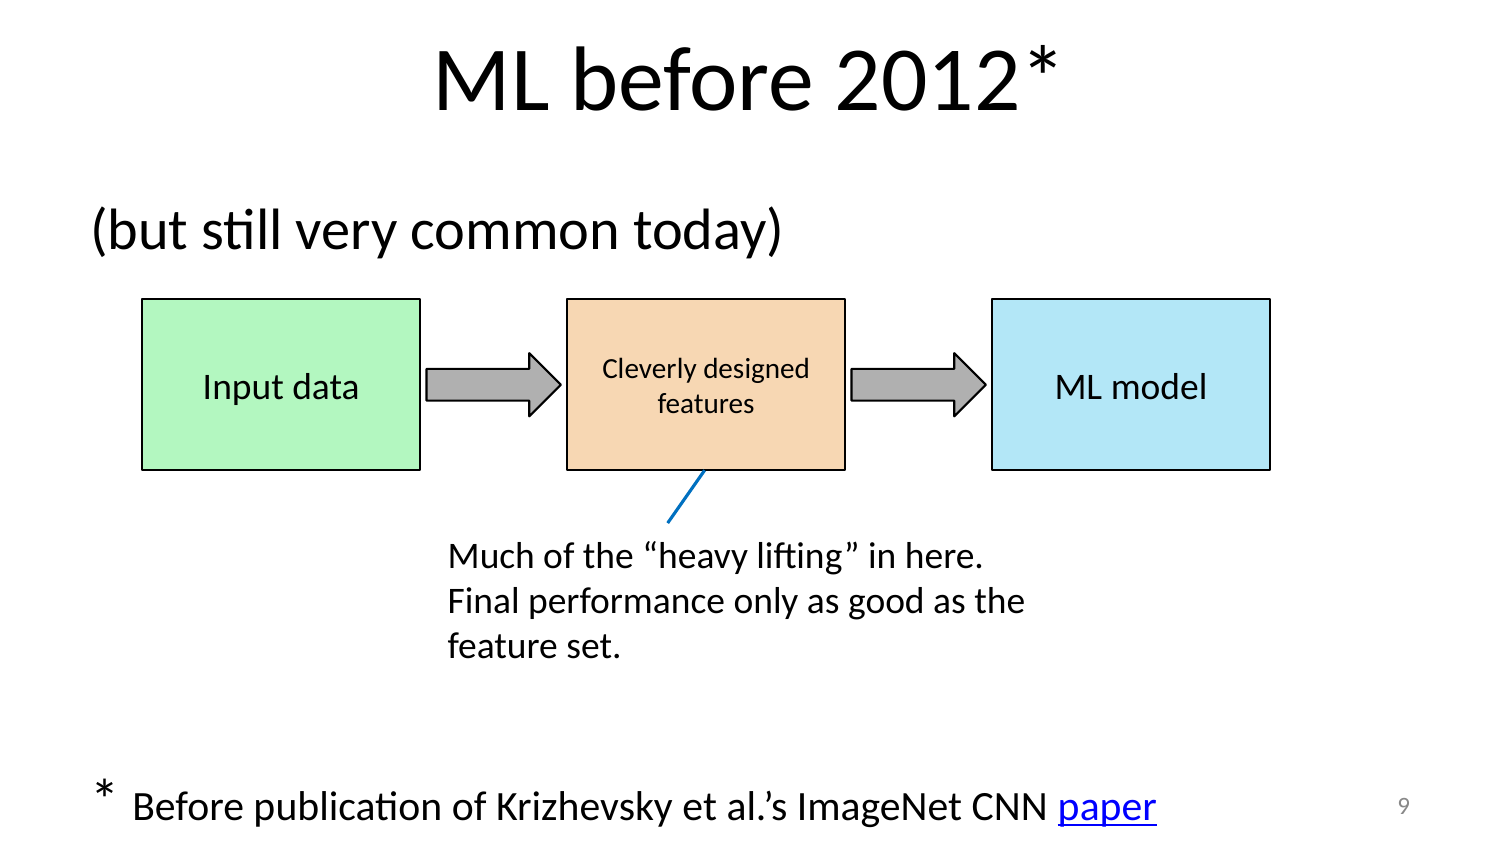

# ML before 2012*
(but still very common today)

* Before publication of Krizhevsky et al.’s ImageNet CNN paper
Input data
Cleverly designed
features
ML model

Much of the “heavy lifting” in here.
Final performance only as good as the
feature set.
9